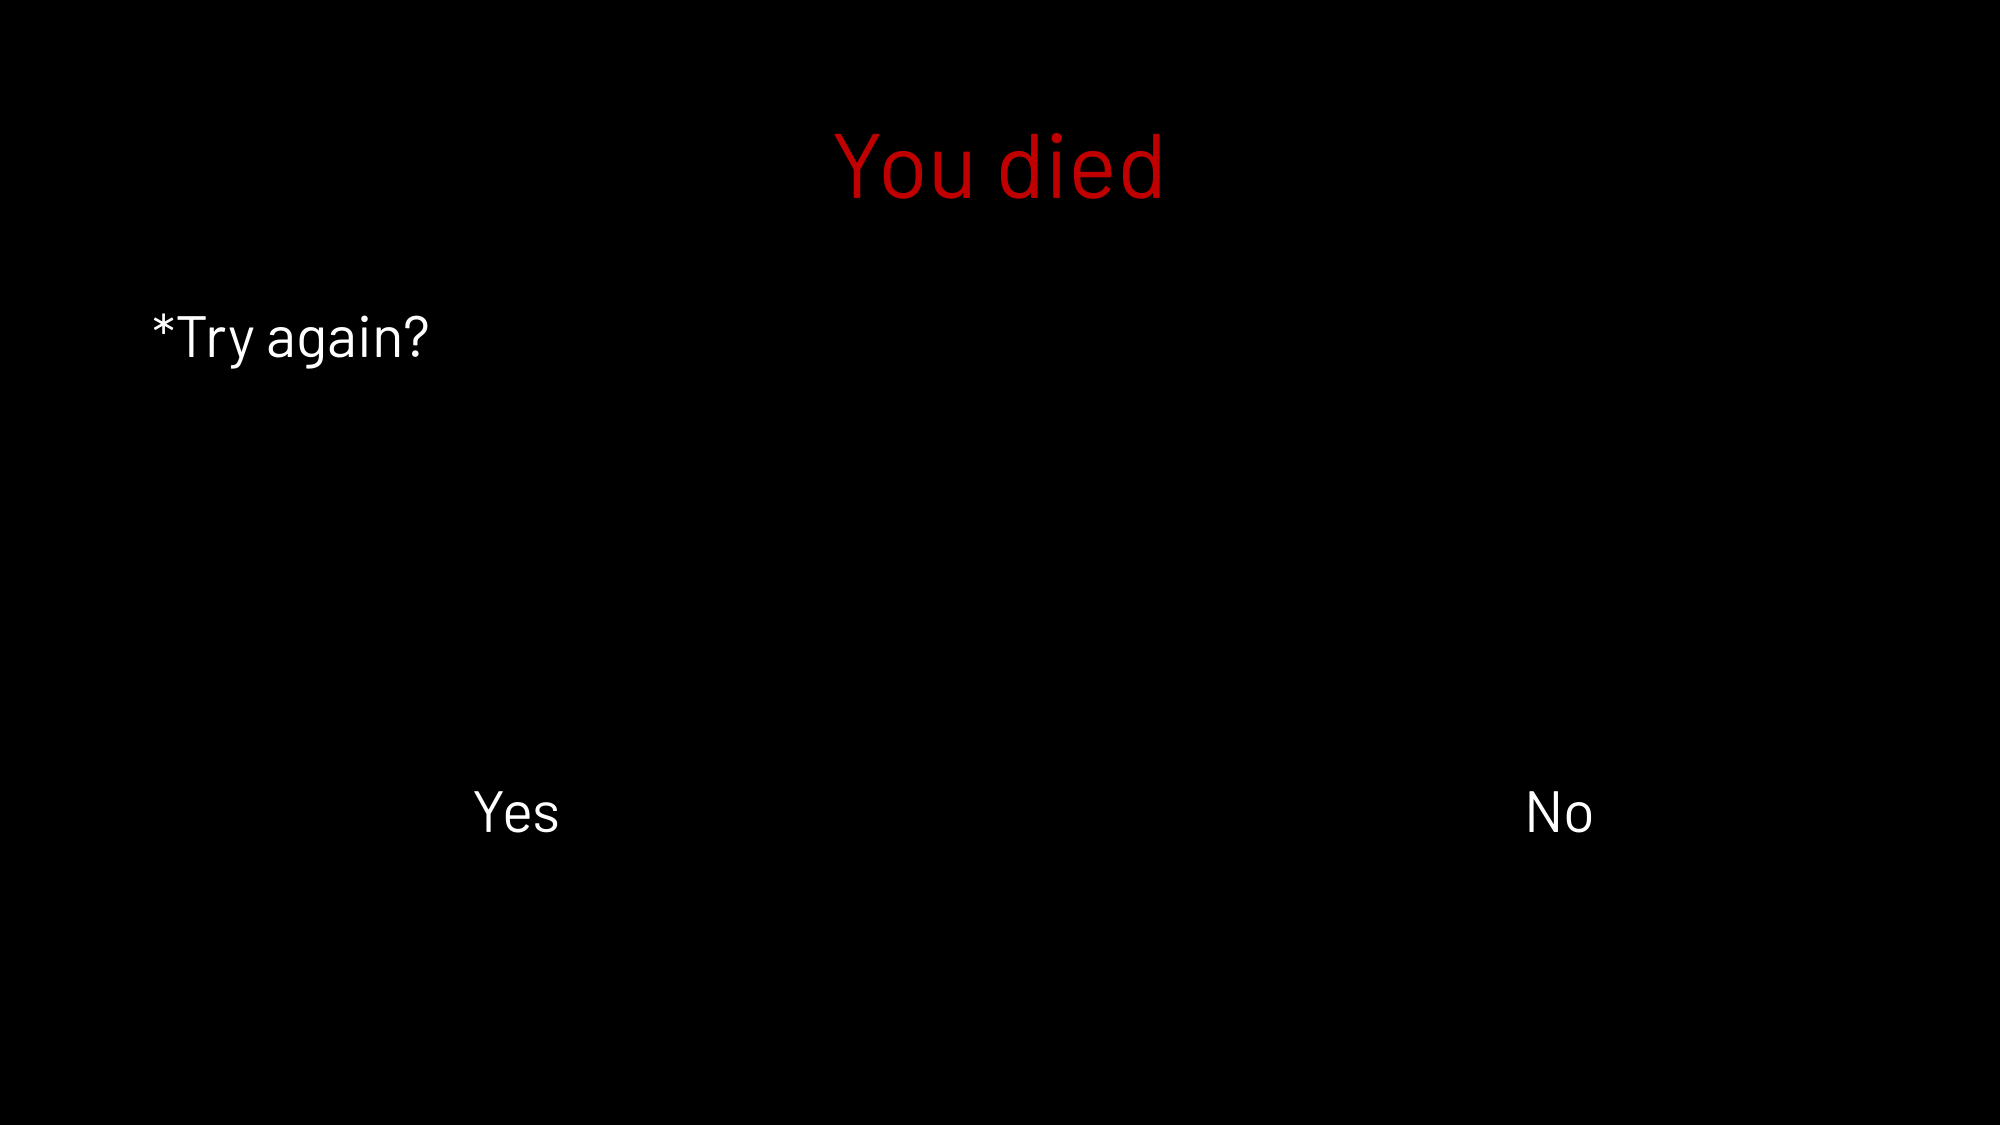

# You died
*Try again?
Yes
No